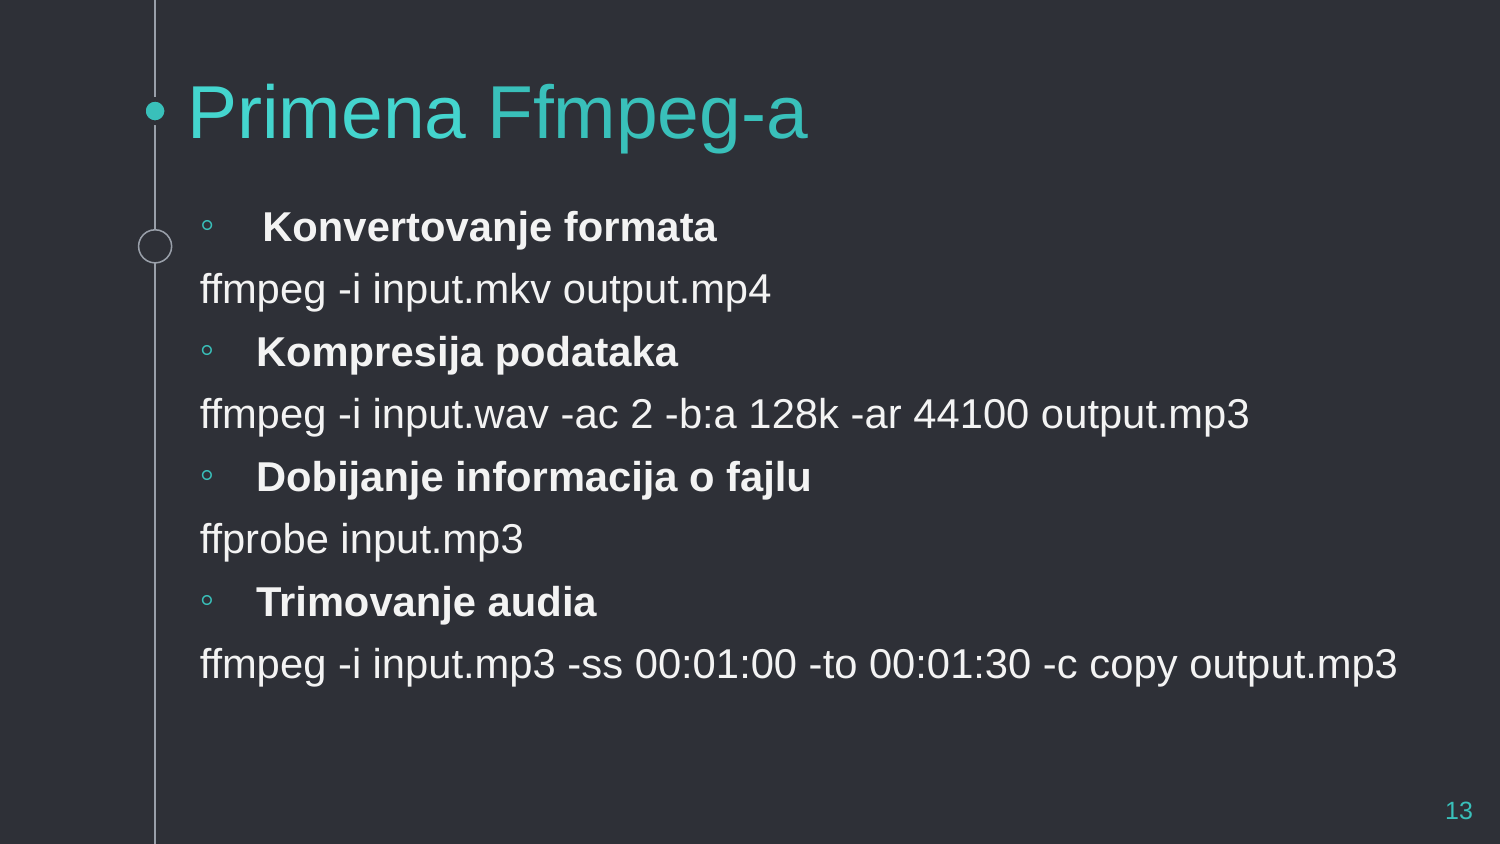

# Primena Ffmpeg-a
Konvertovanje formata
ffmpeg -i input.mkv output.mp4
Kompresija podataka
ffmpeg -i input.wav -ac 2 -b:a 128k -ar 44100 output.mp3
Dobijanje informacija o fajlu
ffprobe input.mp3
Trimovanje audia
ffmpeg -i input.mp3 -ss 00:01:00 -to 00:01:30 -c copy output.mp3

13